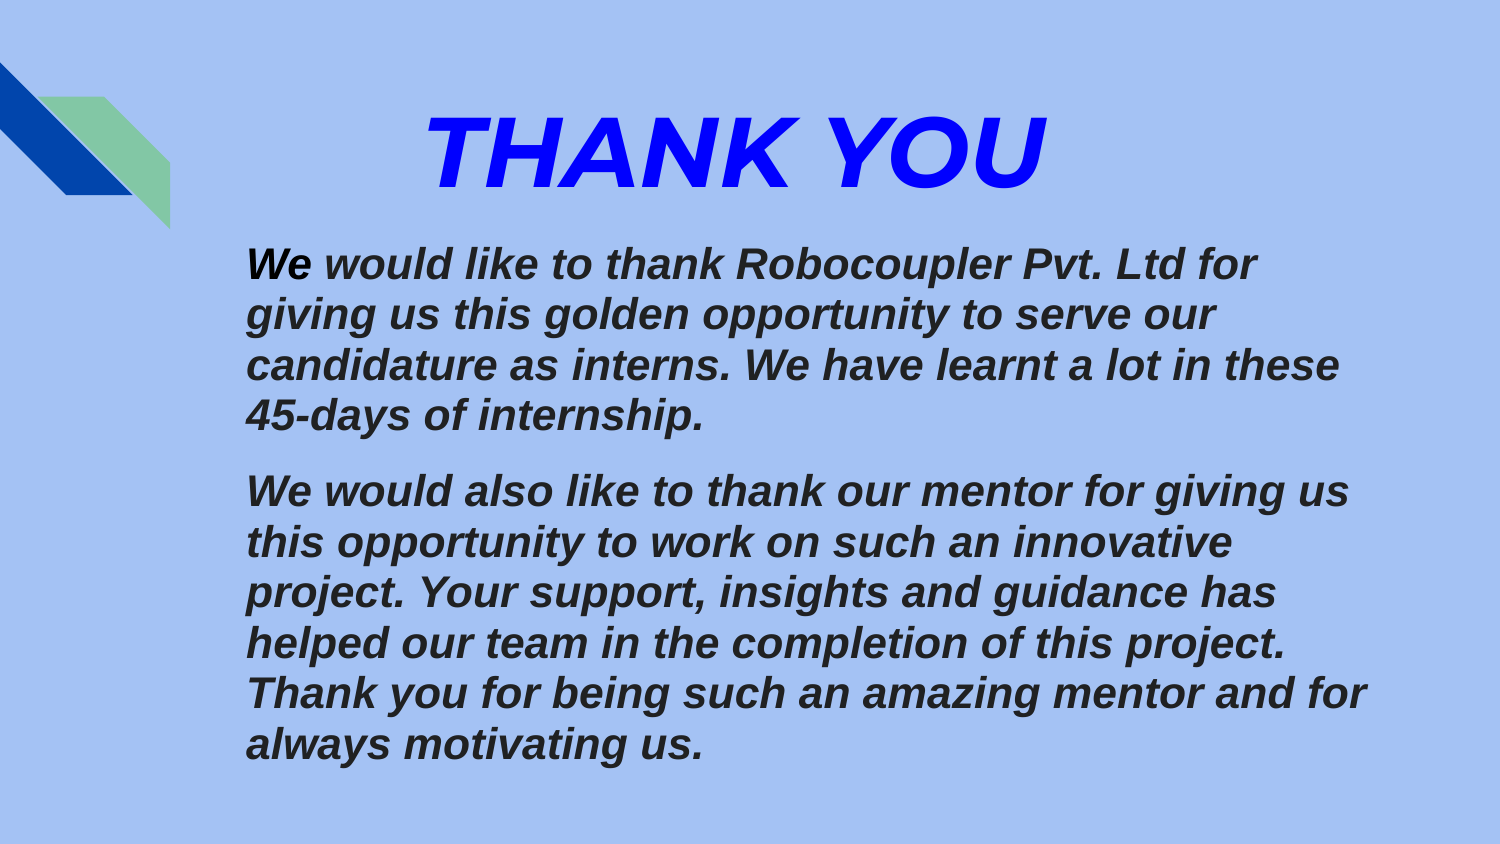

# THANK YOU
We would like to thank Robocoupler Pvt. Ltd for giving us this golden opportunity to serve our candidature as interns. We have learnt a lot in these 45-days of internship.
We would also like to thank our mentor for giving us this opportunity to work on such an innovative project. Your support, insights and guidance has helped our team in the completion of this project. Thank you for being such an amazing mentor and for always motivating us.